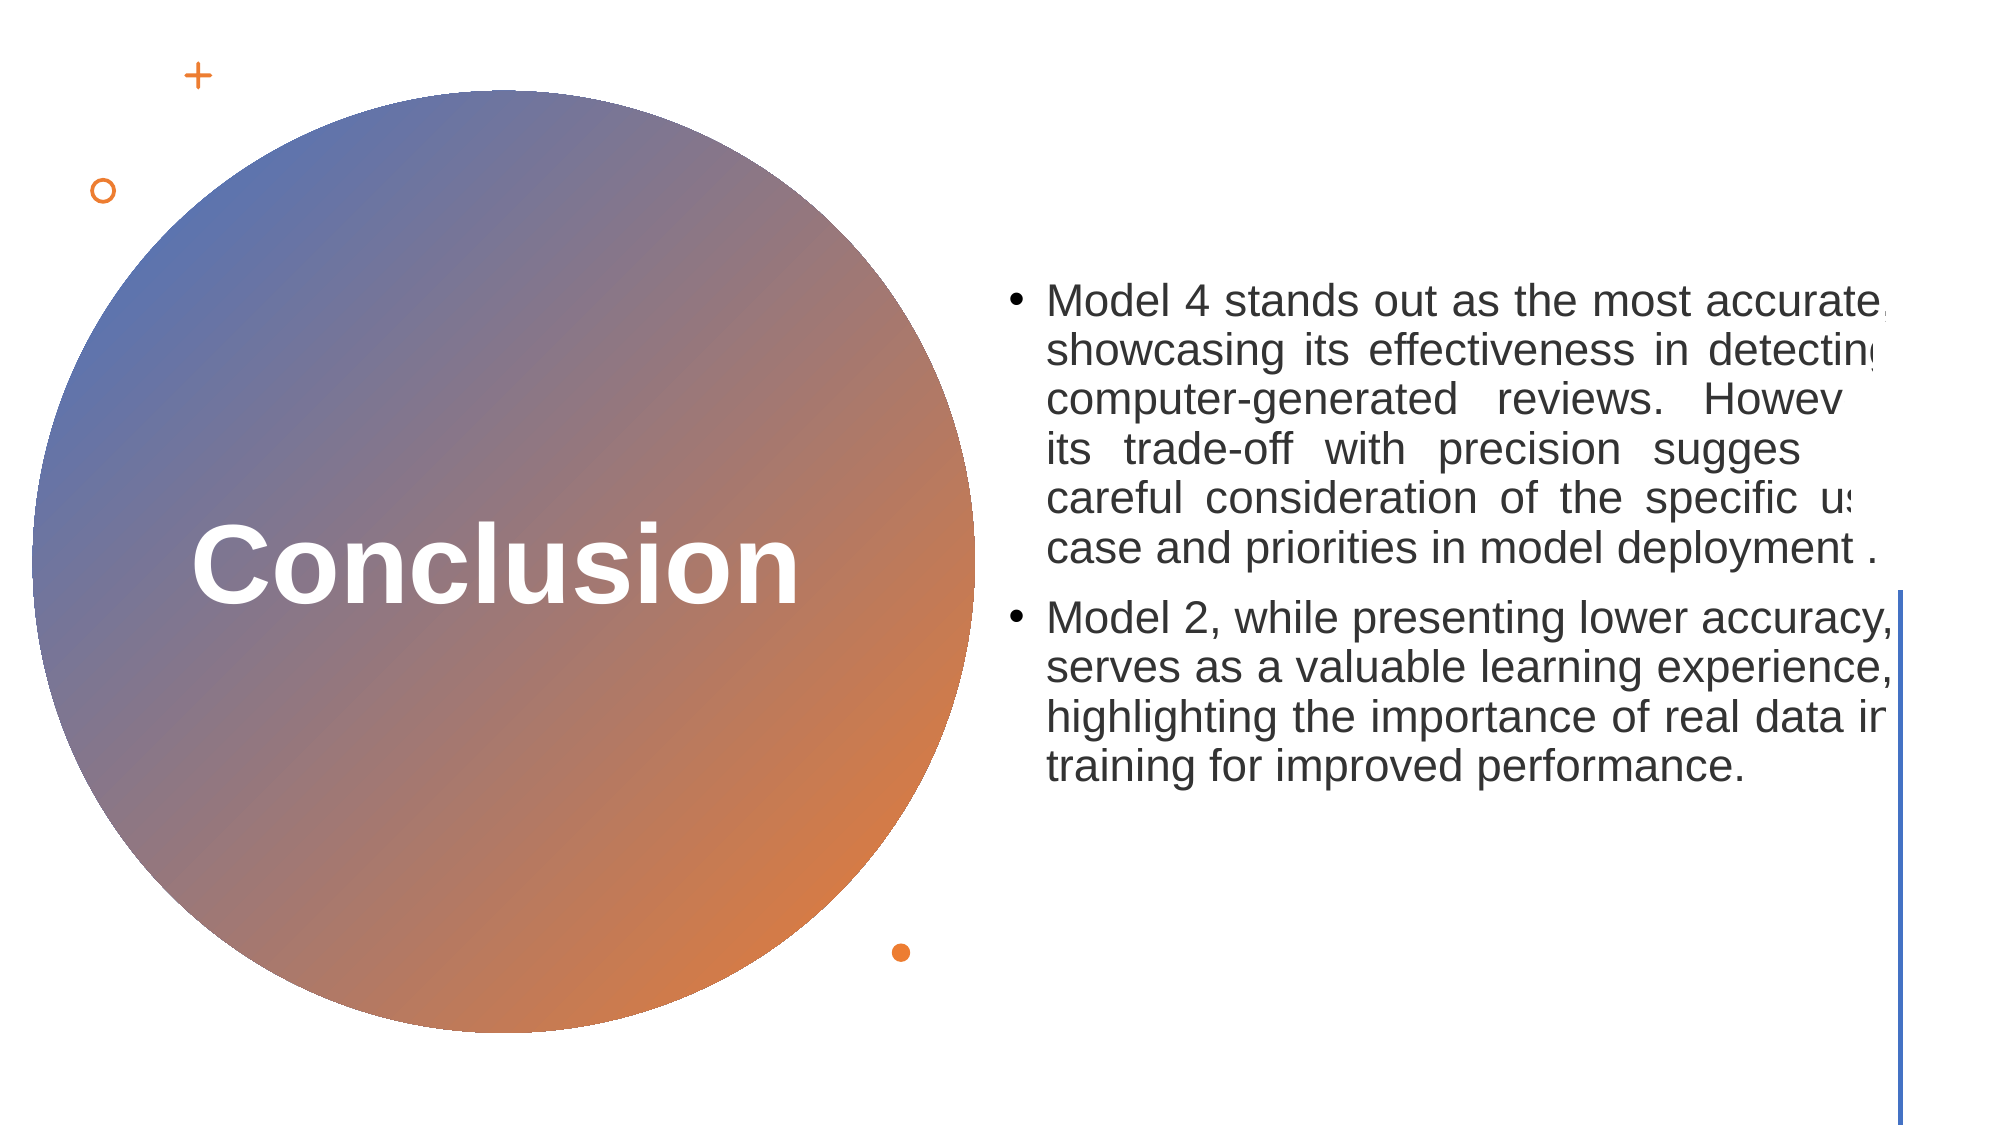

Model 4 stands out as the most accurate, showcasing its effectiveness in detecting computer-generated reviews. However, its trade-off with precision suggests a careful consideration of the specific use case and priorities in model deployment .
Model 2, while presenting lower accuracy, serves as a valuable learning experience, highlighting the importance of real data in training for improved performance.

# Conclusion